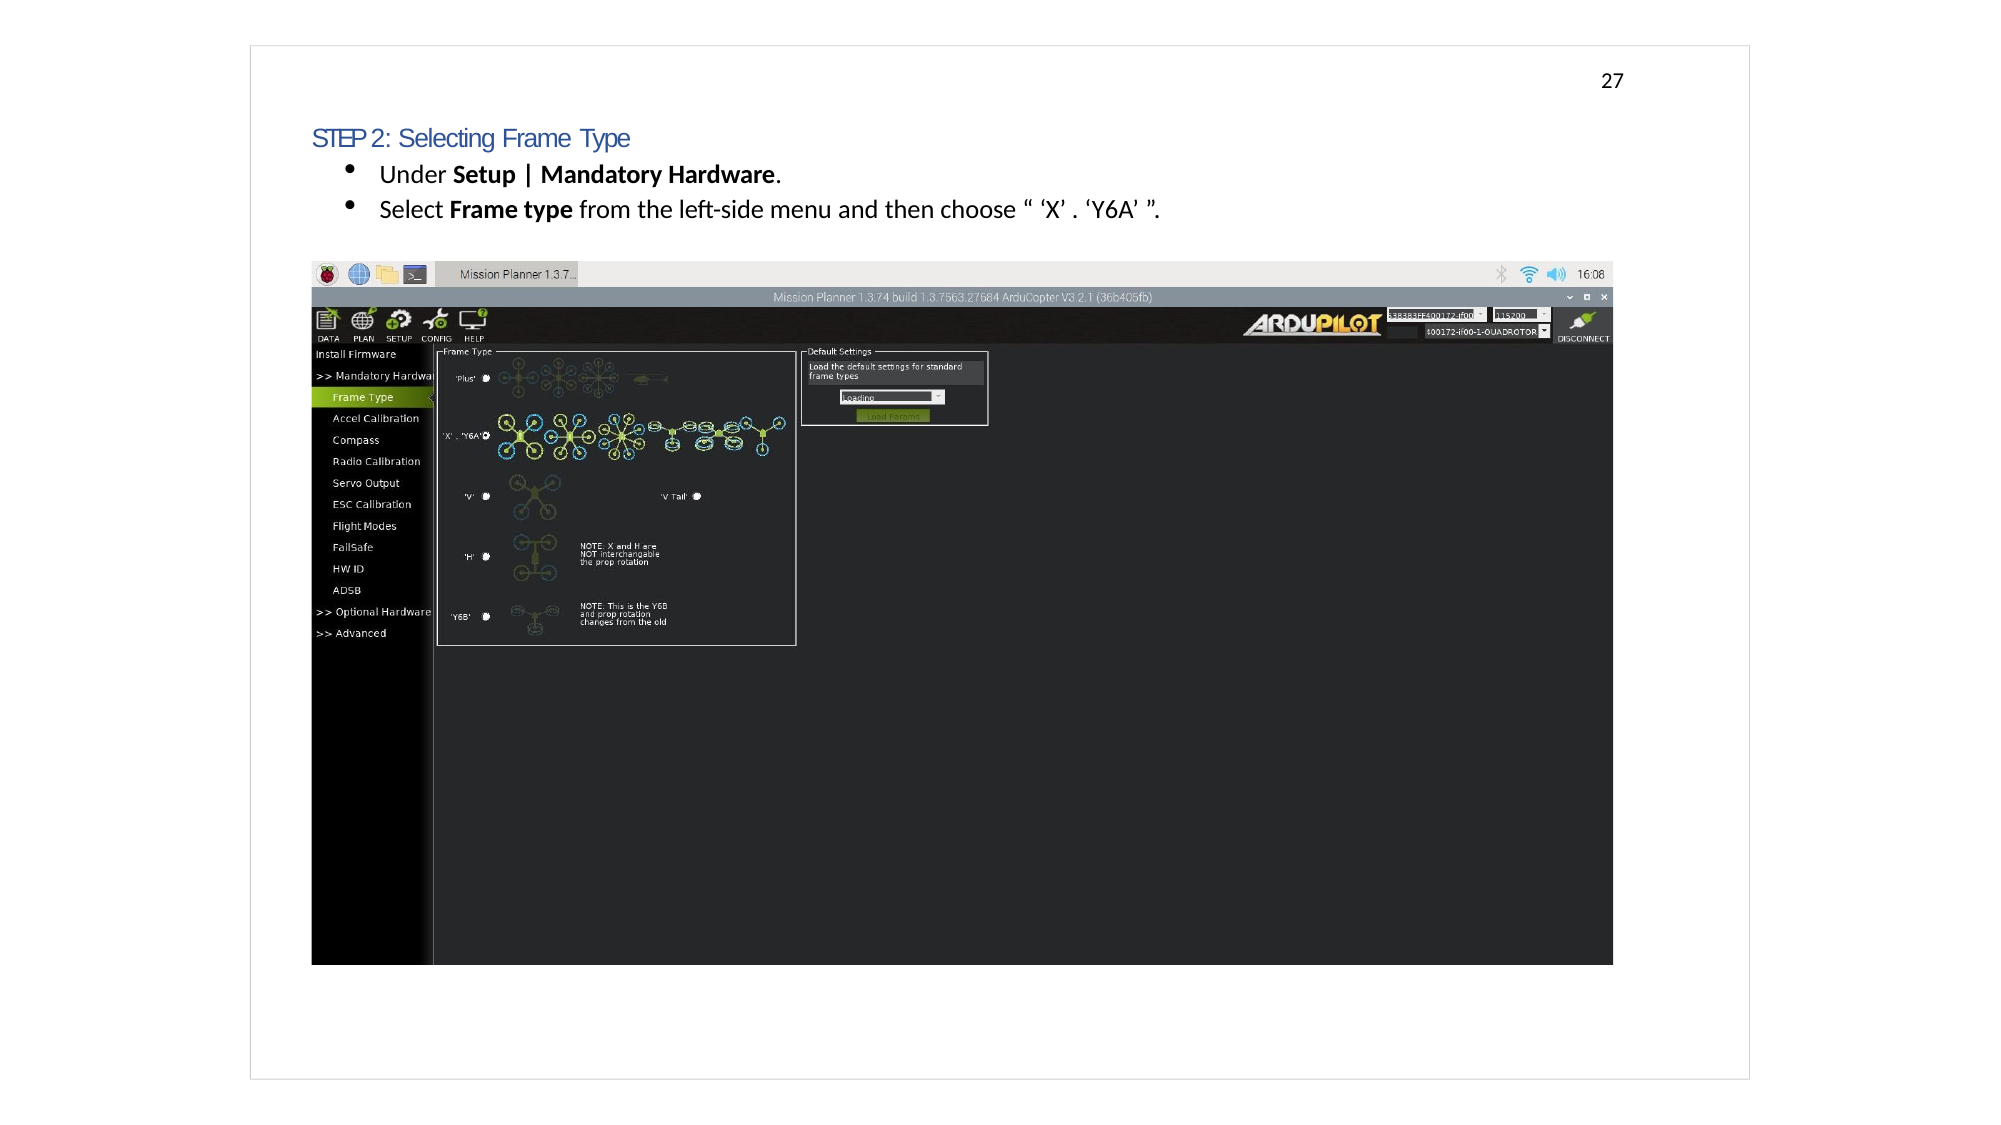

27
STEP 2: Selecting Frame Type
Under Setup | Mandatory Hardware.
Select Frame type from the left-side menu and then choose “ ‘X’ . ‘Y6A’ ”.